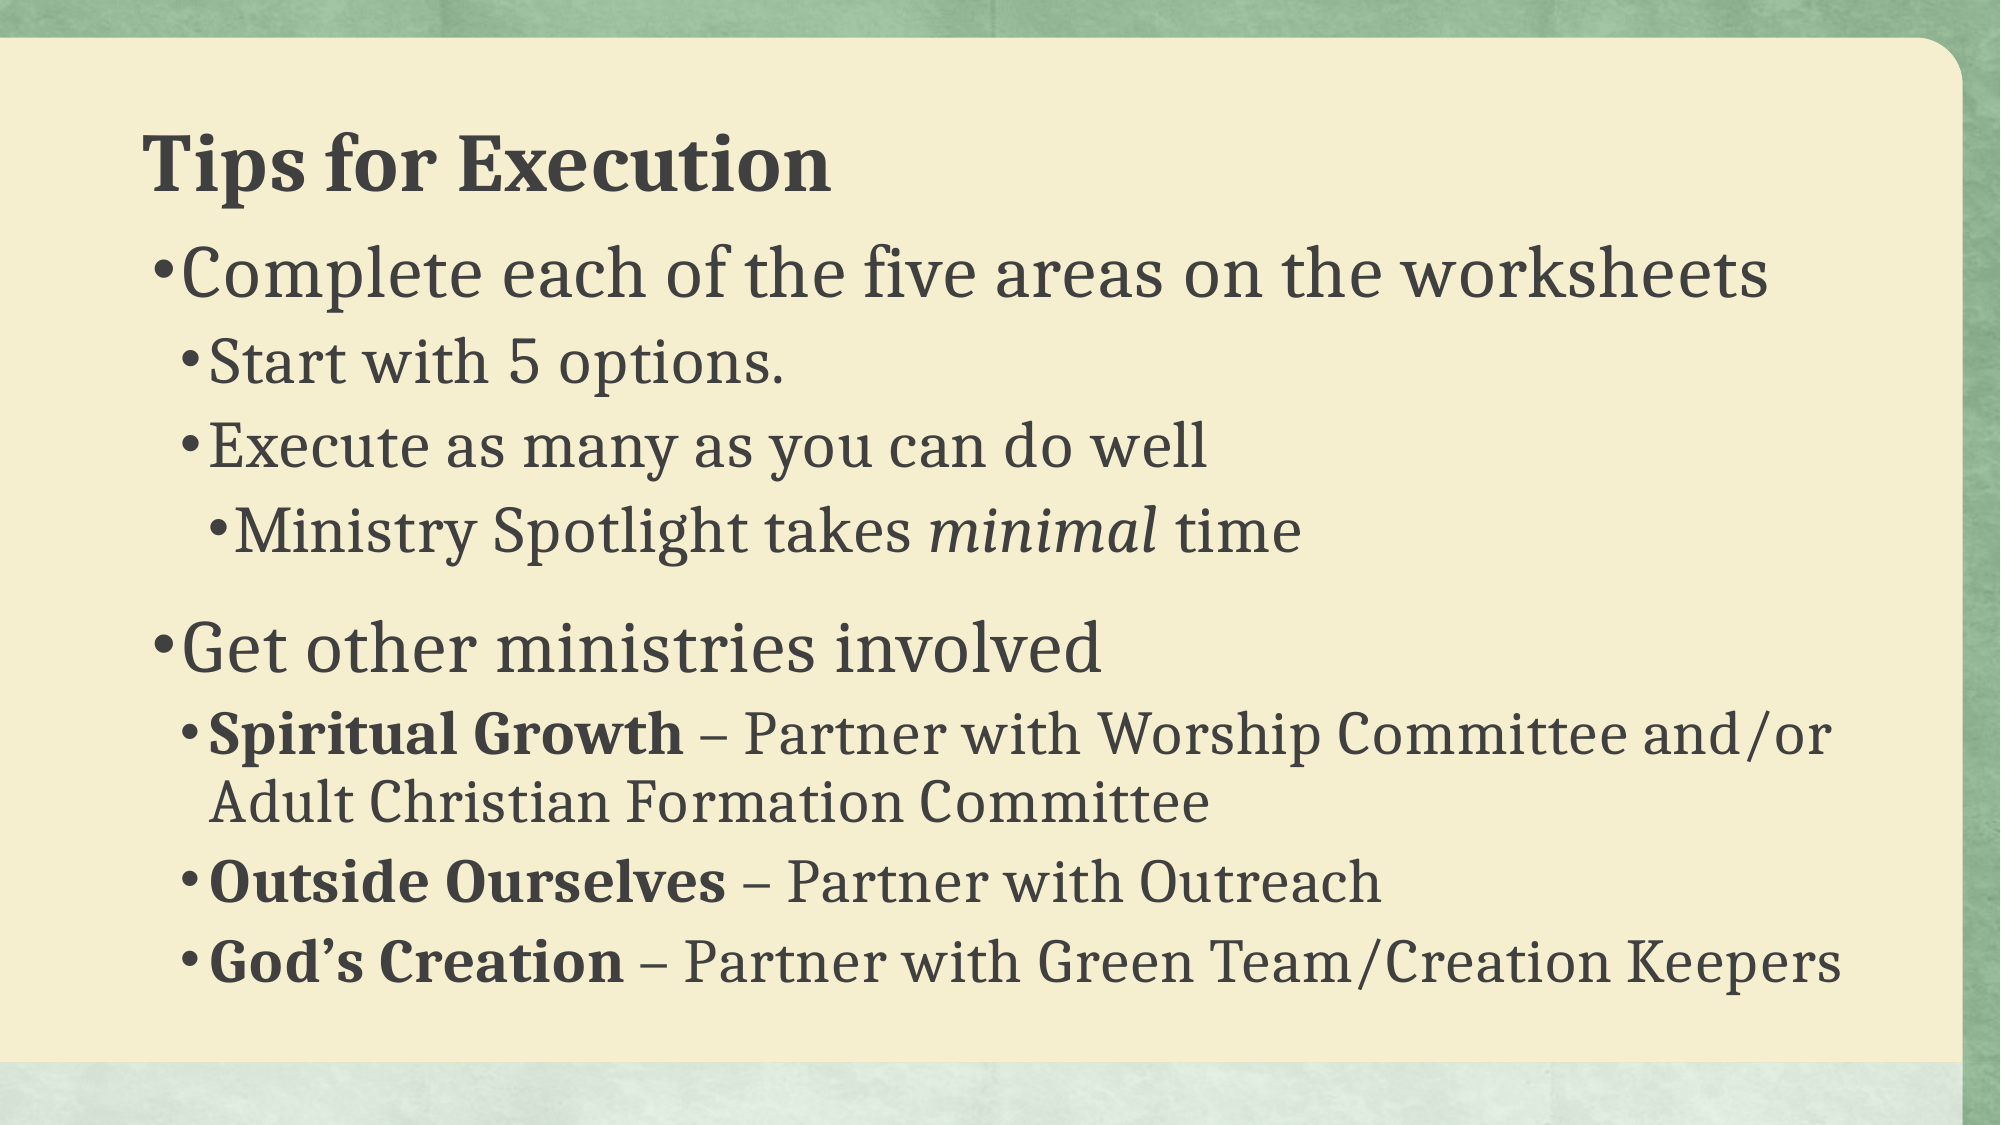

# Tips for Execution
Complete each of the five areas on the worksheets
Start with 5 options.
Execute as many as you can do well
Ministry Spotlight takes minimal time
Get other ministries involved
Spiritual Growth – Partner with Worship Committee and/or Adult Christian Formation Committee
Outside Ourselves – Partner with Outreach
God’s Creation – Partner with Green Team/Creation Keepers